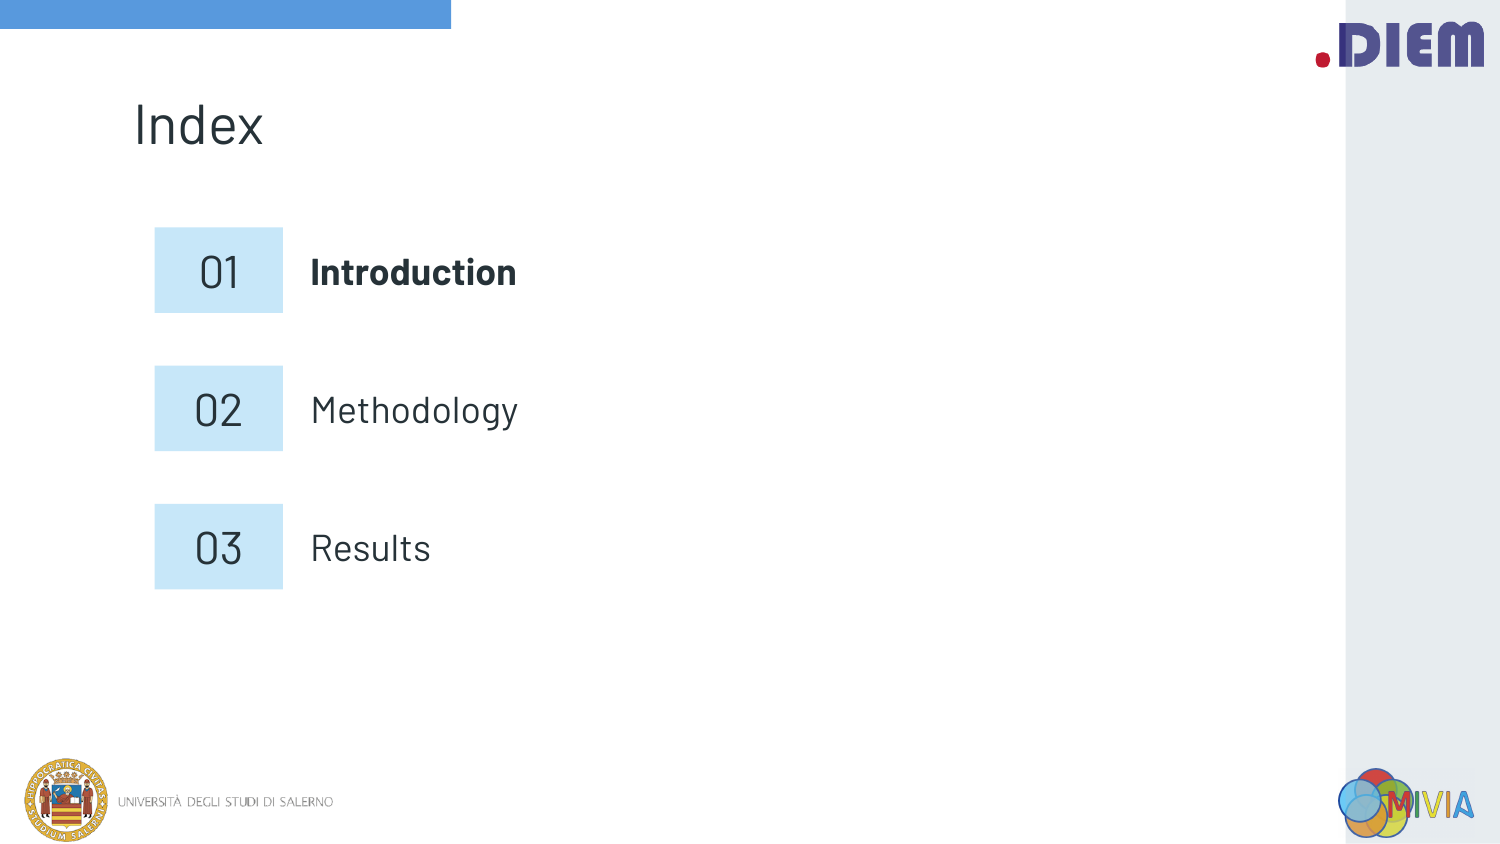

# Index
Introduction
01
Methodology
02
03
Results